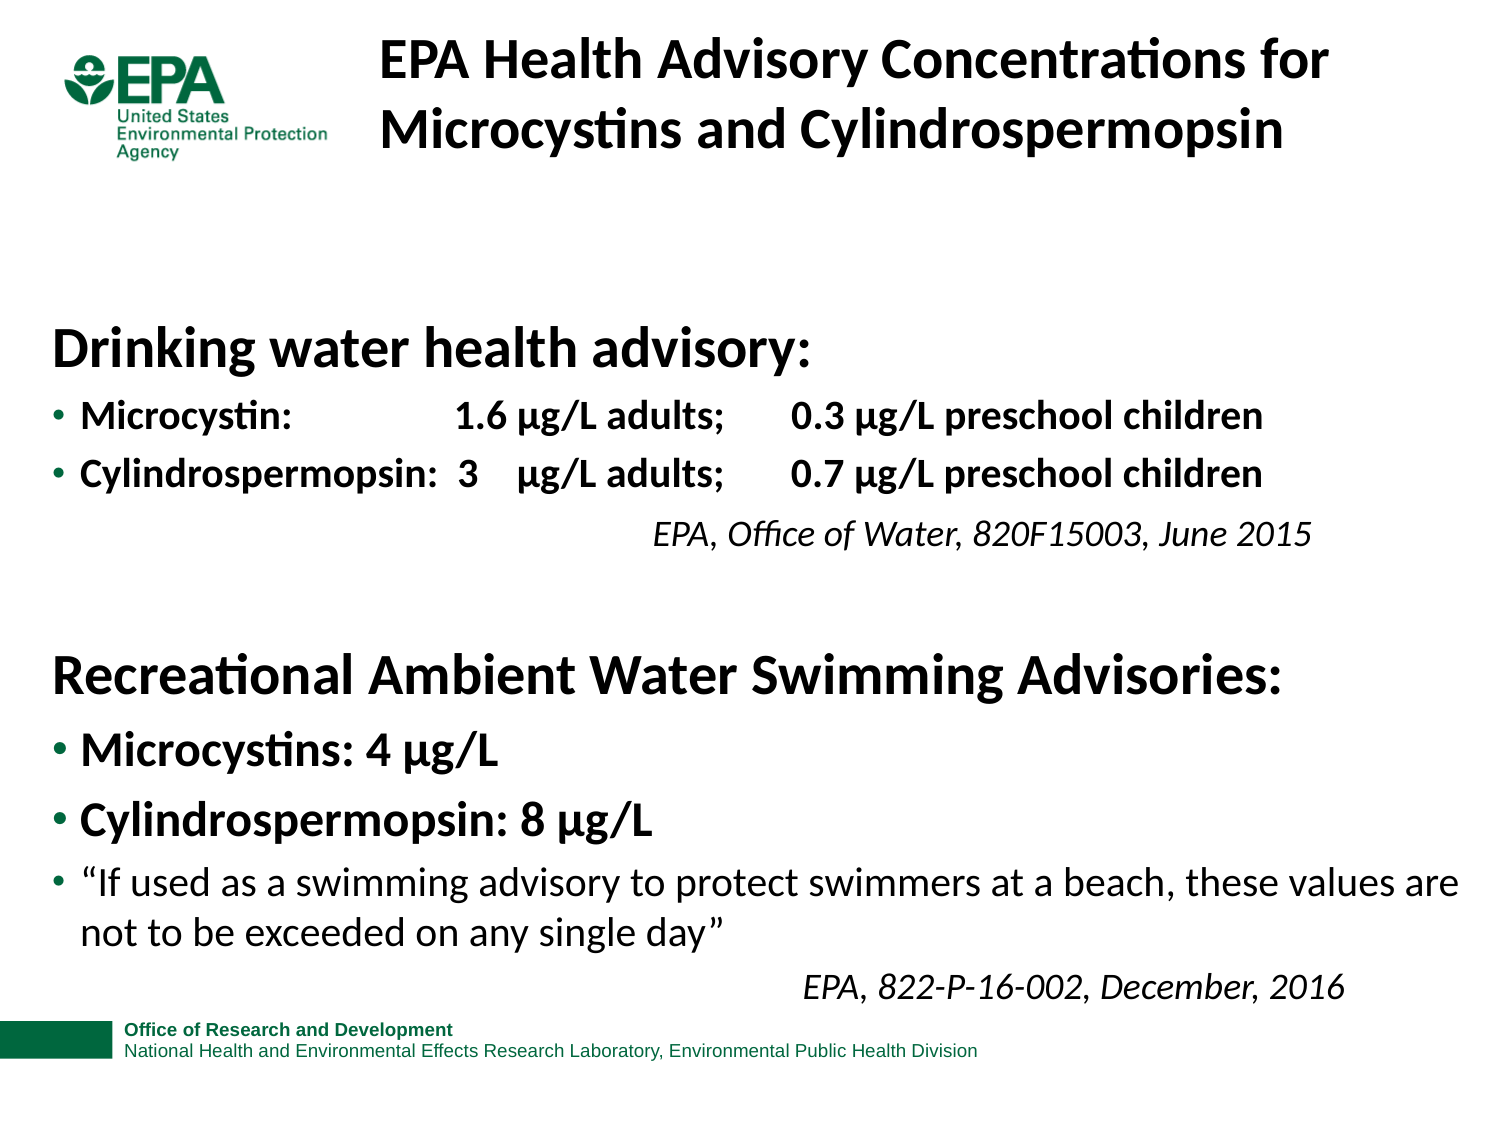

# EPA Health Advisory Concentrations for Microcystins and Cylindrospermopsin
Drinking water health advisory:
Microcystin:                 1.6 µg/L adults;       0.3 µg/L preschool children
Cylindrospermopsin:  3    µg/L adults;       0.7 µg/L preschool children
				EPA, Office of Water, 820F15003, June 2015

Recreational Ambient Water Swimming Advisories:
Microcystins: 4 µg/L
Cylindrospermopsin: 8 µg/L
“If used as a swimming advisory to protect swimmers at a beach, these values are not to be exceeded on any single day”
					EPA, 822-P-16-002, December, 2016